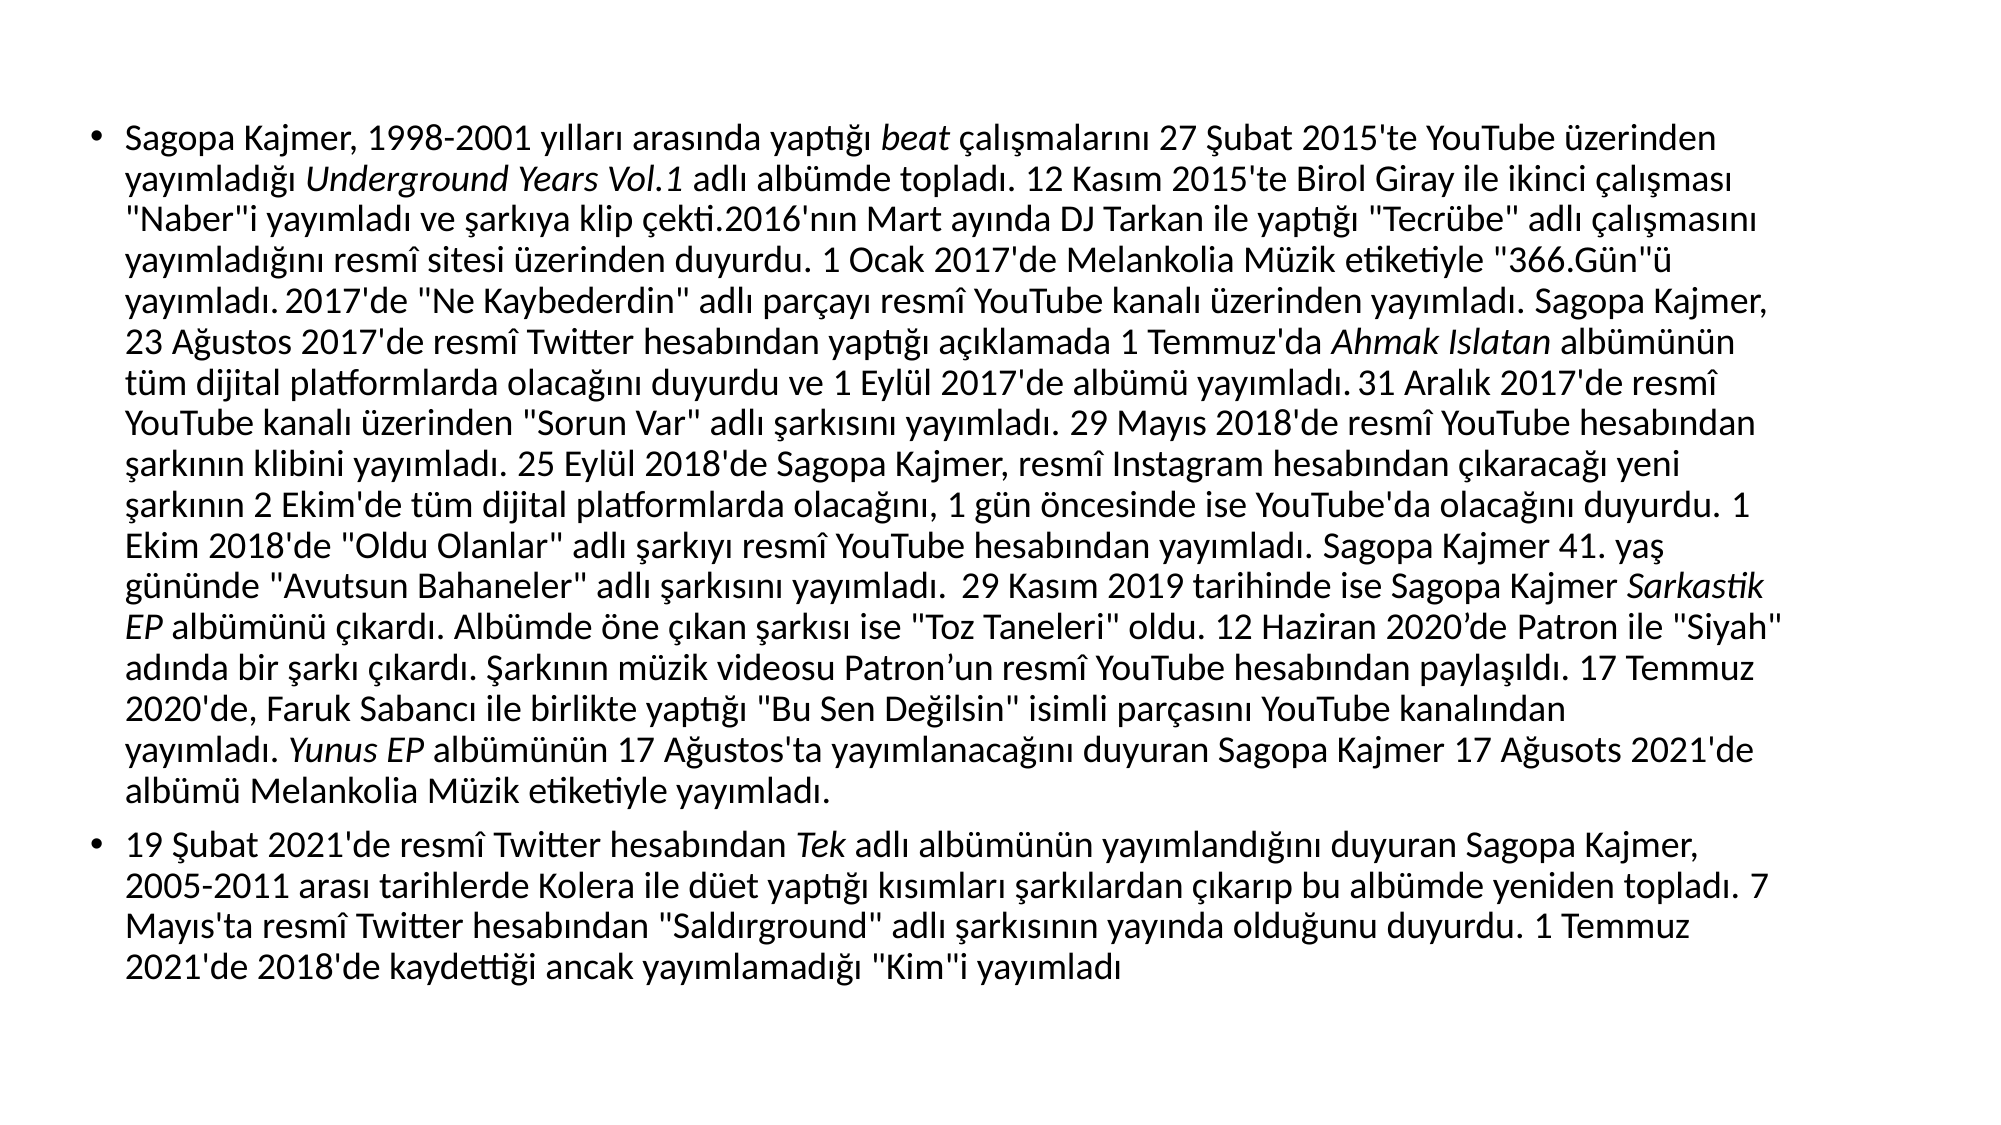

Sagopa Kajmer, 1998-2001 yılları arasında yaptığı beat çalışmalarını 27 Şubat 2015'te YouTube üzerinden yayımladığı Underground Years Vol.1 adlı albümde topladı. 12 Kasım 2015'te Birol Giray ile ikinci çalışması "Naber"i yayımladı ve şarkıya klip çekti.2016'nın Mart ayında DJ Tarkan ile yaptığı "Tecrübe" adlı çalışmasını yayımladığını resmî sitesi üzerinden duyurdu. 1 Ocak 2017'de Melankolia Müzik etiketiyle "366.Gün"ü yayımladı. 2017'de "Ne Kaybederdin" adlı parçayı resmî YouTube kanalı üzerinden yayımladı. Sagopa Kajmer, 23 Ağustos 2017'de resmî Twitter hesabından yaptığı açıklamada 1 Temmuz'da Ahmak Islatan albümünün tüm dijital platformlarda olacağını duyurdu ve 1 Eylül 2017'de albümü yayımladı. 31 Aralık 2017'de resmî YouTube kanalı üzerinden "Sorun Var" adlı şarkısını yayımladı. 29 Mayıs 2018'de resmî YouTube hesabından şarkının klibini yayımladı. 25 Eylül 2018'de Sagopa Kajmer, resmî Instagram hesabından çıkaracağı yeni şarkının 2 Ekim'de tüm dijital platformlarda olacağını, 1 gün öncesinde ise YouTube'da olacağını duyurdu. 1 Ekim 2018'de "Oldu Olanlar" adlı şarkıyı resmî YouTube hesabından yayımladı. Sagopa Kajmer 41. yaş gününde "Avutsun Bahaneler" adlı şarkısını yayımladı.  29 Kasım 2019 tarihinde ise Sagopa Kajmer Sarkastik EP albümünü çıkardı. Albümde öne çıkan şarkısı ise "Toz Taneleri" oldu. 12 Haziran 2020’de Patron ile "Siyah" adında bir şarkı çıkardı. Şarkının müzik videosu Patron’un resmî YouTube hesabından paylaşıldı. 17 Temmuz 2020'de, Faruk Sabancı ile birlikte yaptığı "Bu Sen Değilsin" isimli parçasını YouTube kanalından yayımladı. Yunus EP albümünün 17 Ağustos'ta yayımlanacağını duyuran Sagopa Kajmer 17 Ağusots 2021'de albümü Melankolia Müzik etiketiyle yayımladı.
19 Şubat 2021'de resmî Twitter hesabından Tek adlı albümünün yayımlandığını duyuran Sagopa Kajmer, 2005-2011 arası tarihlerde Kolera ile düet yaptığı kısımları şarkılardan çıkarıp bu albümde yeniden topladı. 7 Mayıs'ta resmî Twitter hesabından "Saldırground" adlı şarkısının yayında olduğunu duyurdu. 1 Temmuz 2021'de 2018'de kaydettiği ancak yayımlamadığı "Kim"i yayımladı